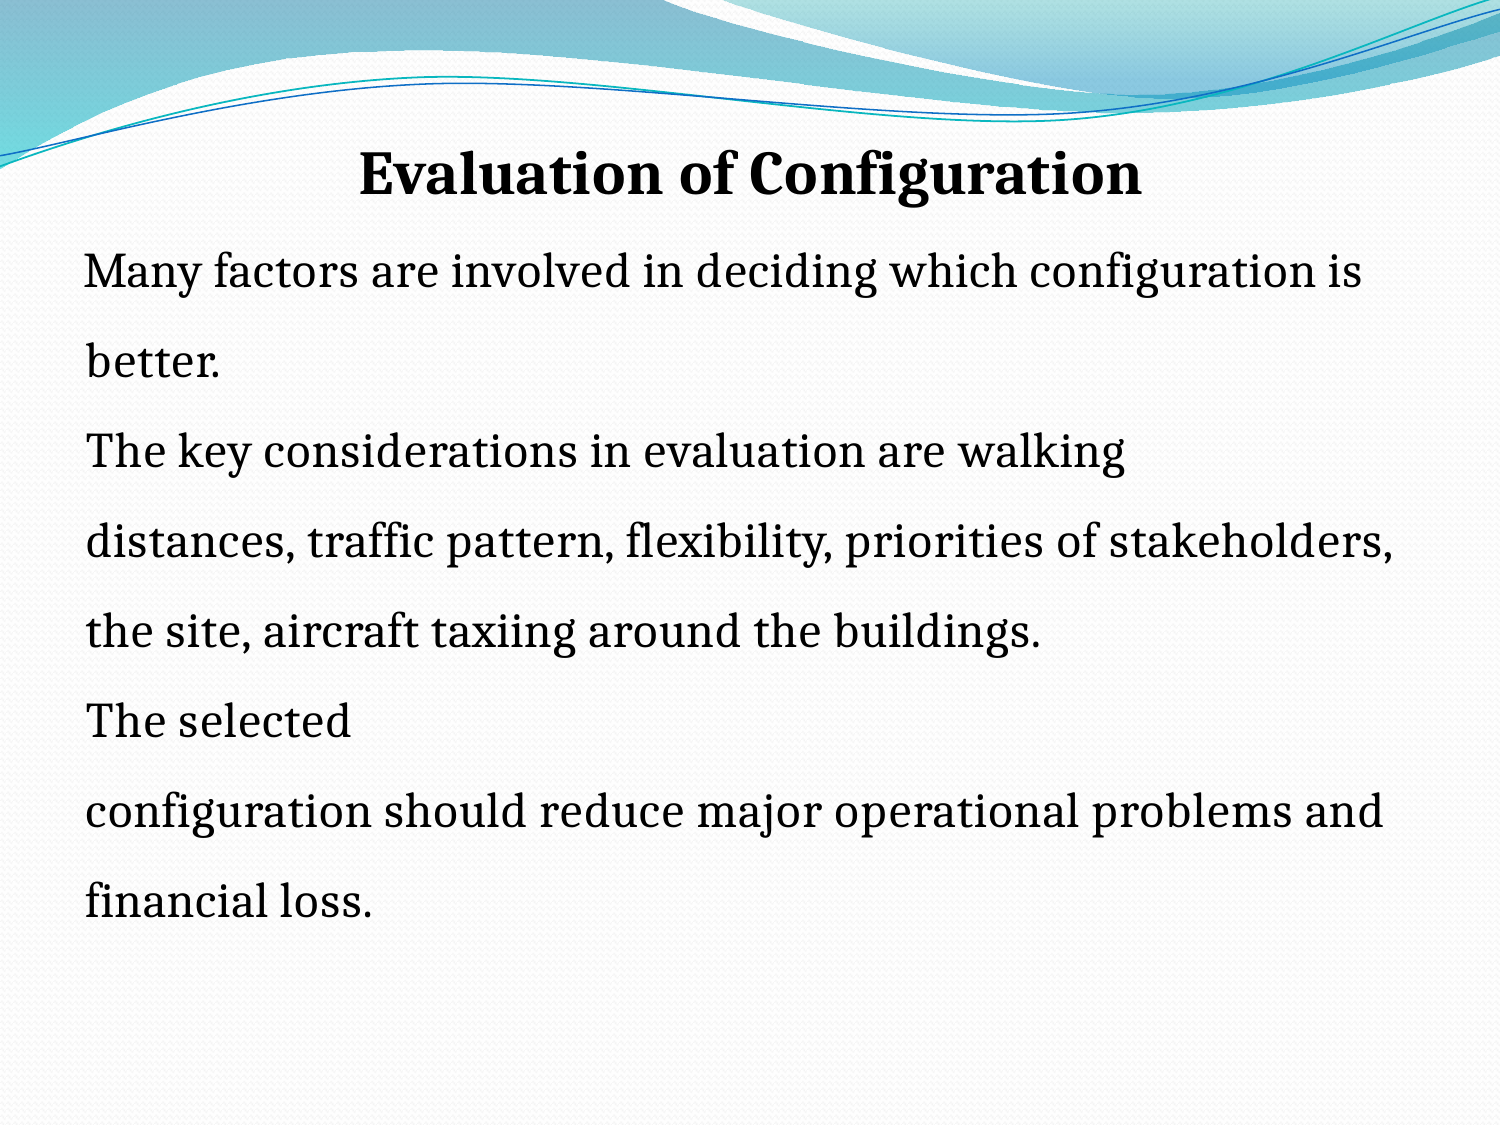

Evaluation of Configuration
Many factors are involved in deciding which configuration is
better.
The key considerations in evaluation are walking
distances, traffic pattern, flexibility, priorities of stakeholders,
the site, aircraft taxiing around the buildings.
The selected
configuration should reduce major operational problems and
financial loss.